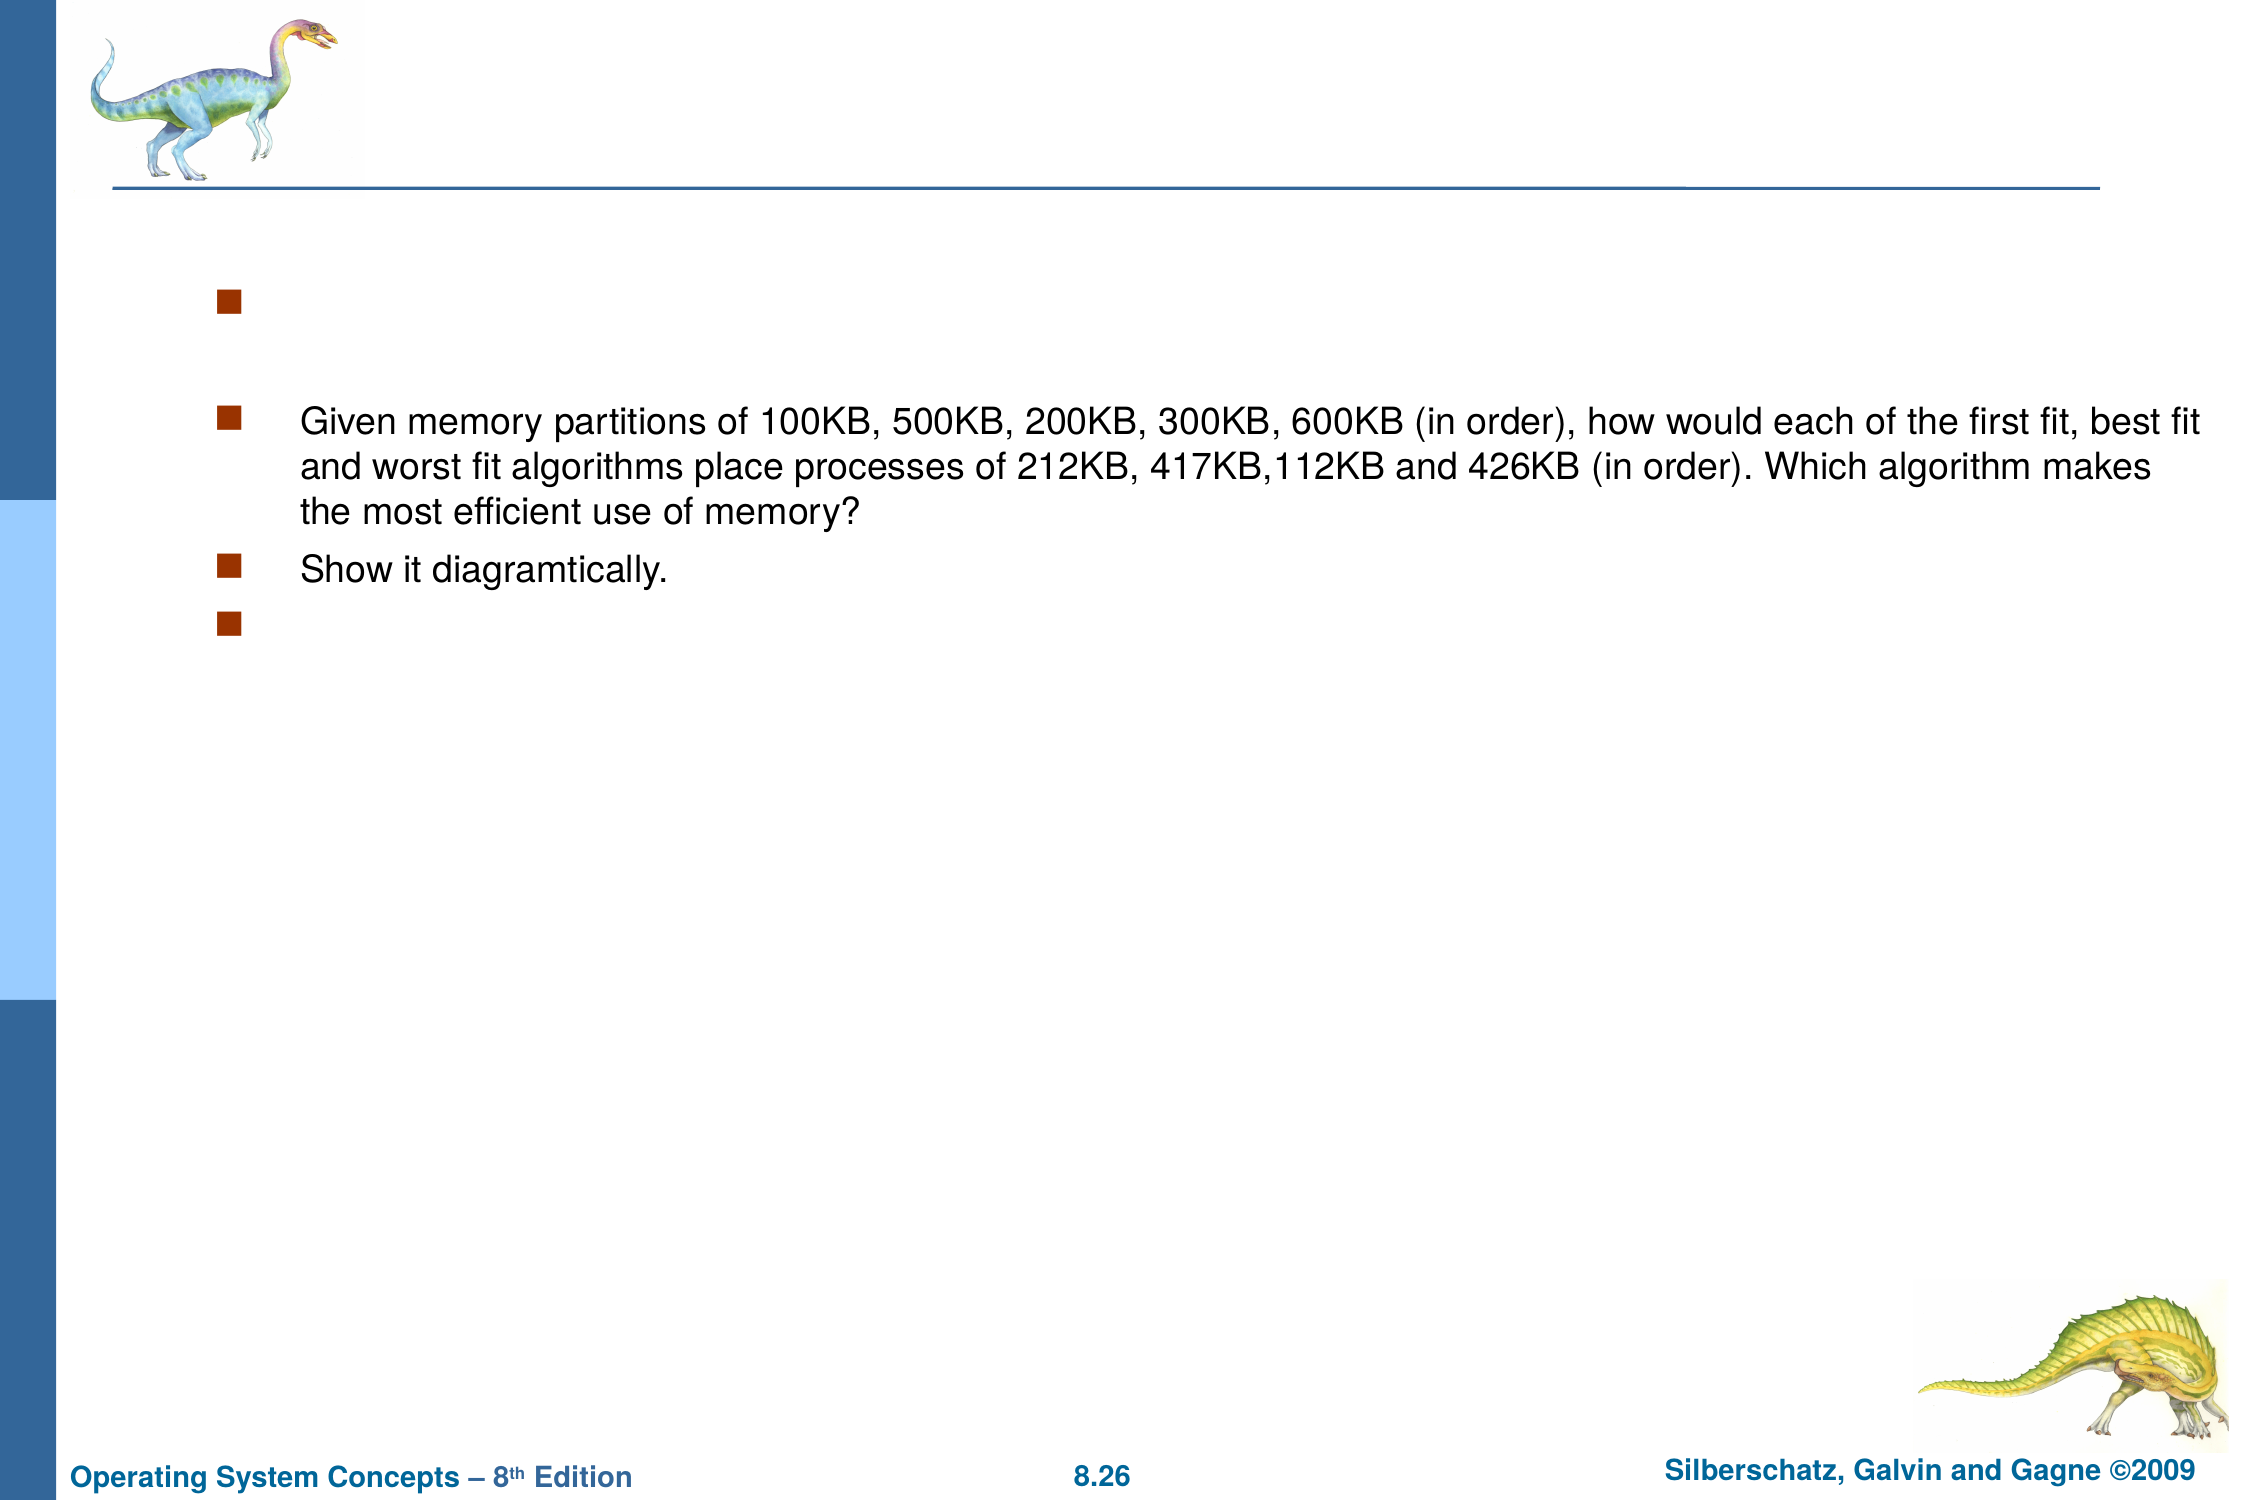

#

Given memory partitions of 100KB, 500KB, 200KB, 300KB, 600KB (in order), how would each of the first fit, best fit and worst fit algorithms place processes of 212KB, 417KB,112KB and 426KB (in order). Which algorithm makes the most efficient use of memory?
Show it diagramtically.